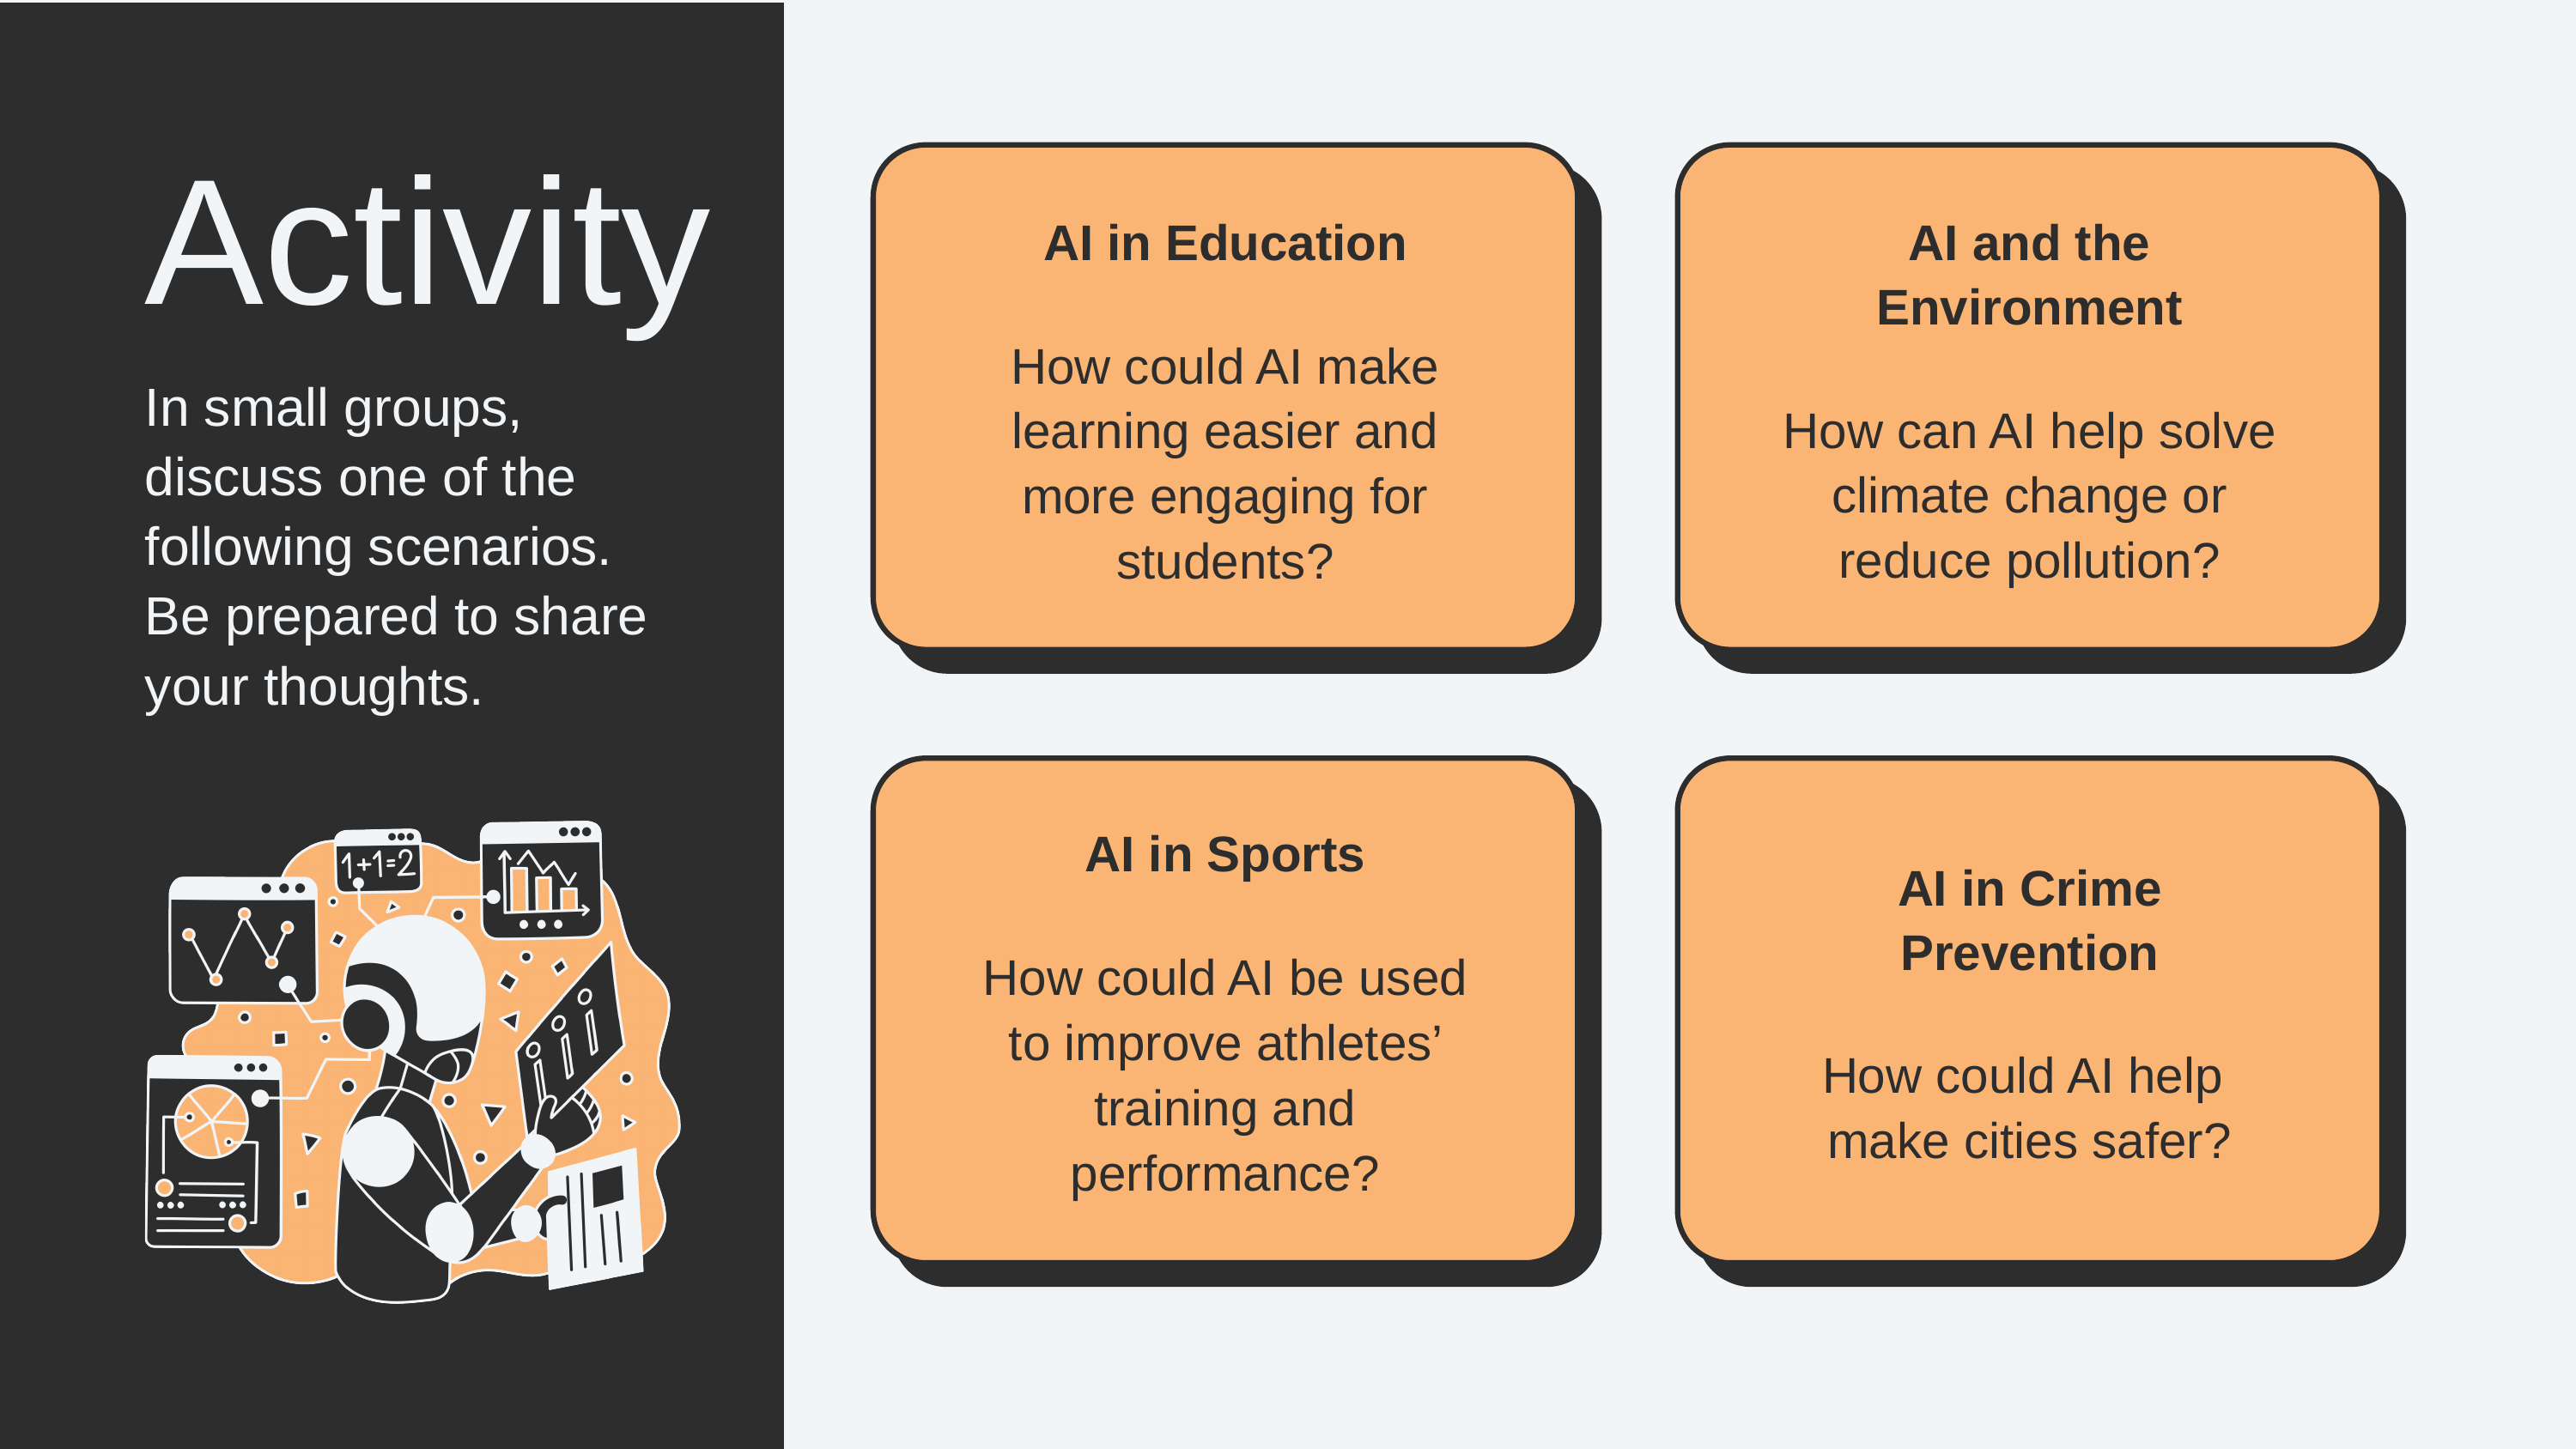

Activity

AI in Education
AI and the Environment
How could AI make learning easier and more engaging for students?
In small groups, discuss one of the following scenarios. Be prepared to share your thoughts.
How can AI help solve climate change or reduce pollution?

AI in Sports

AI in Crime
Prevention
How could AI be used to improve athletes’ training and performance?
How could AI help
make cities safer?